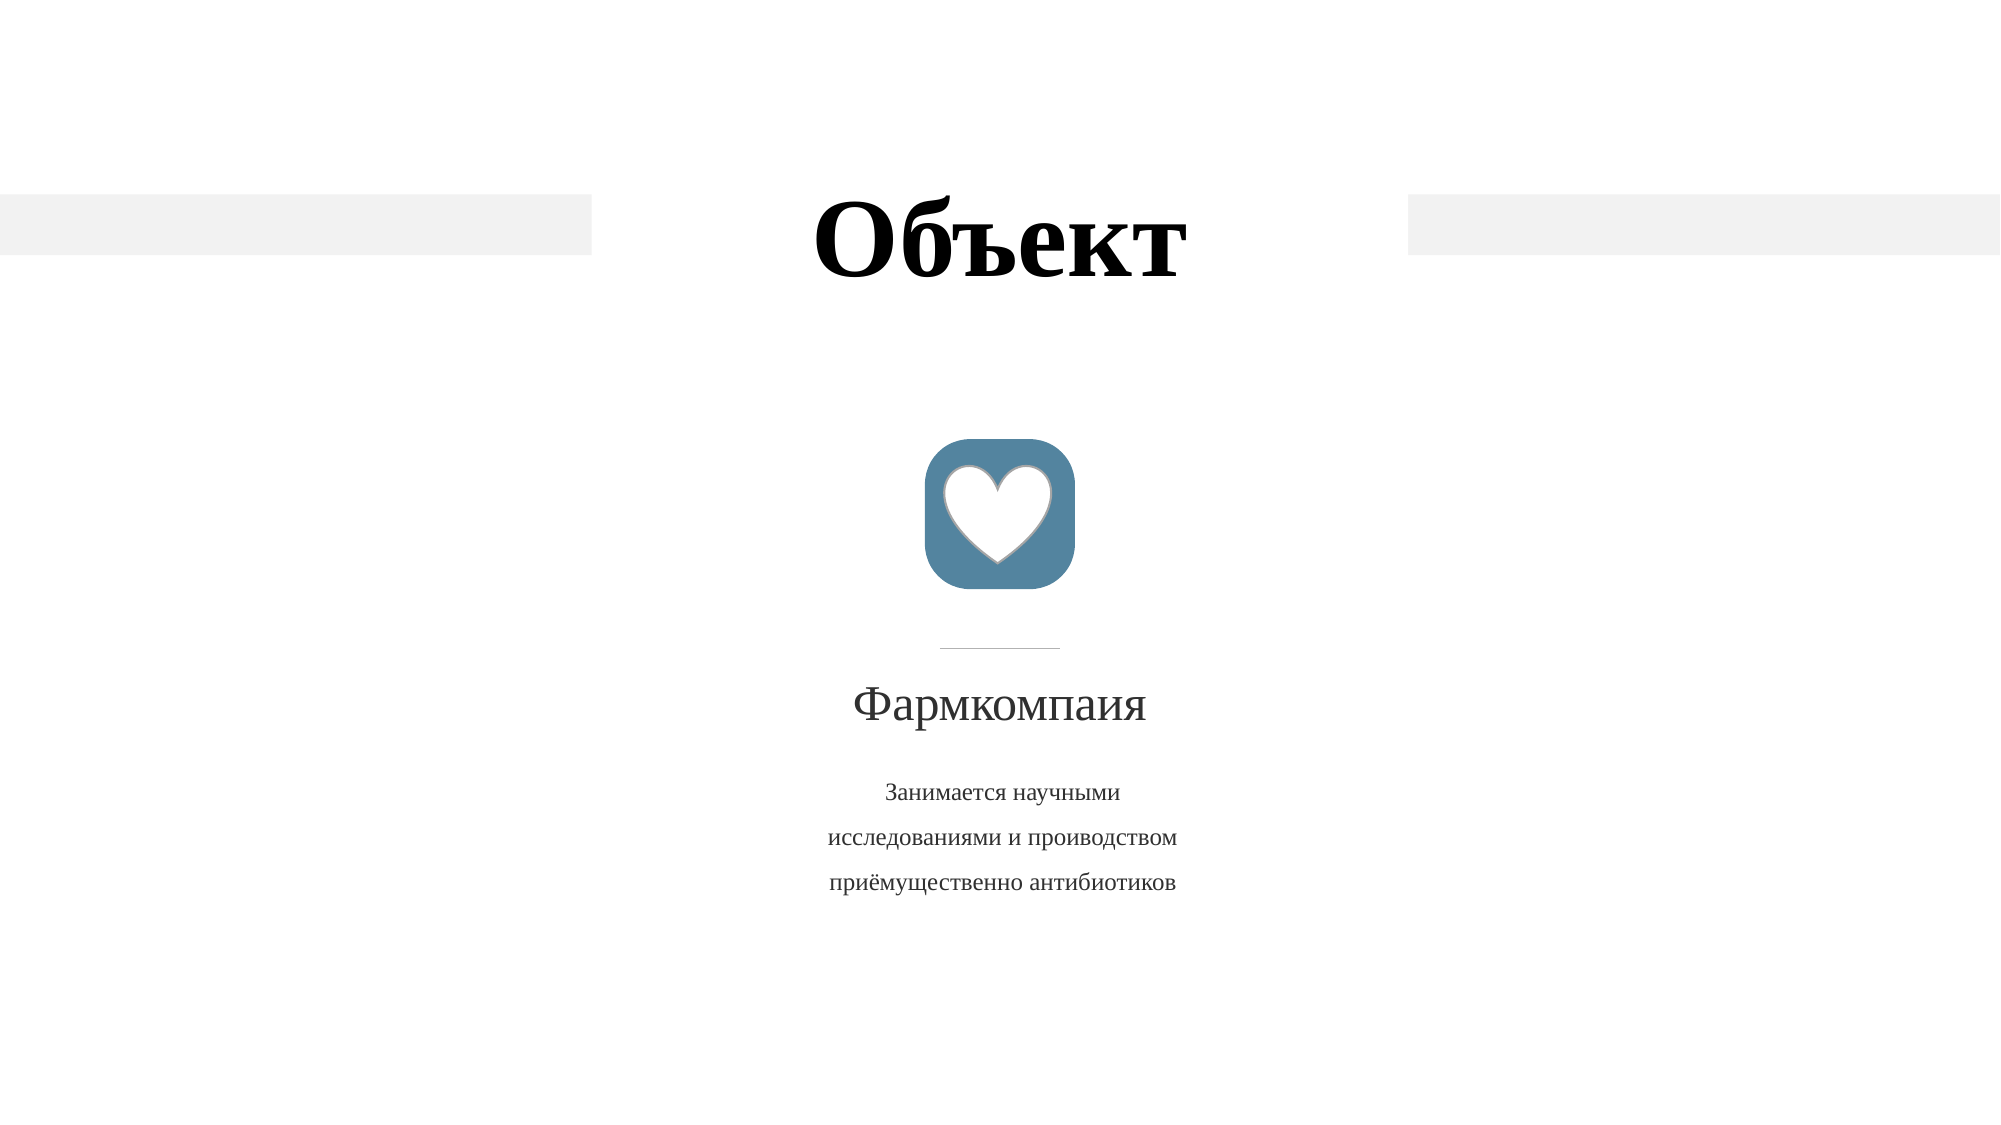

Объект

Фармкомпаия
Занимается научными исследованиями и проиводством приёмущественно антибиотиков